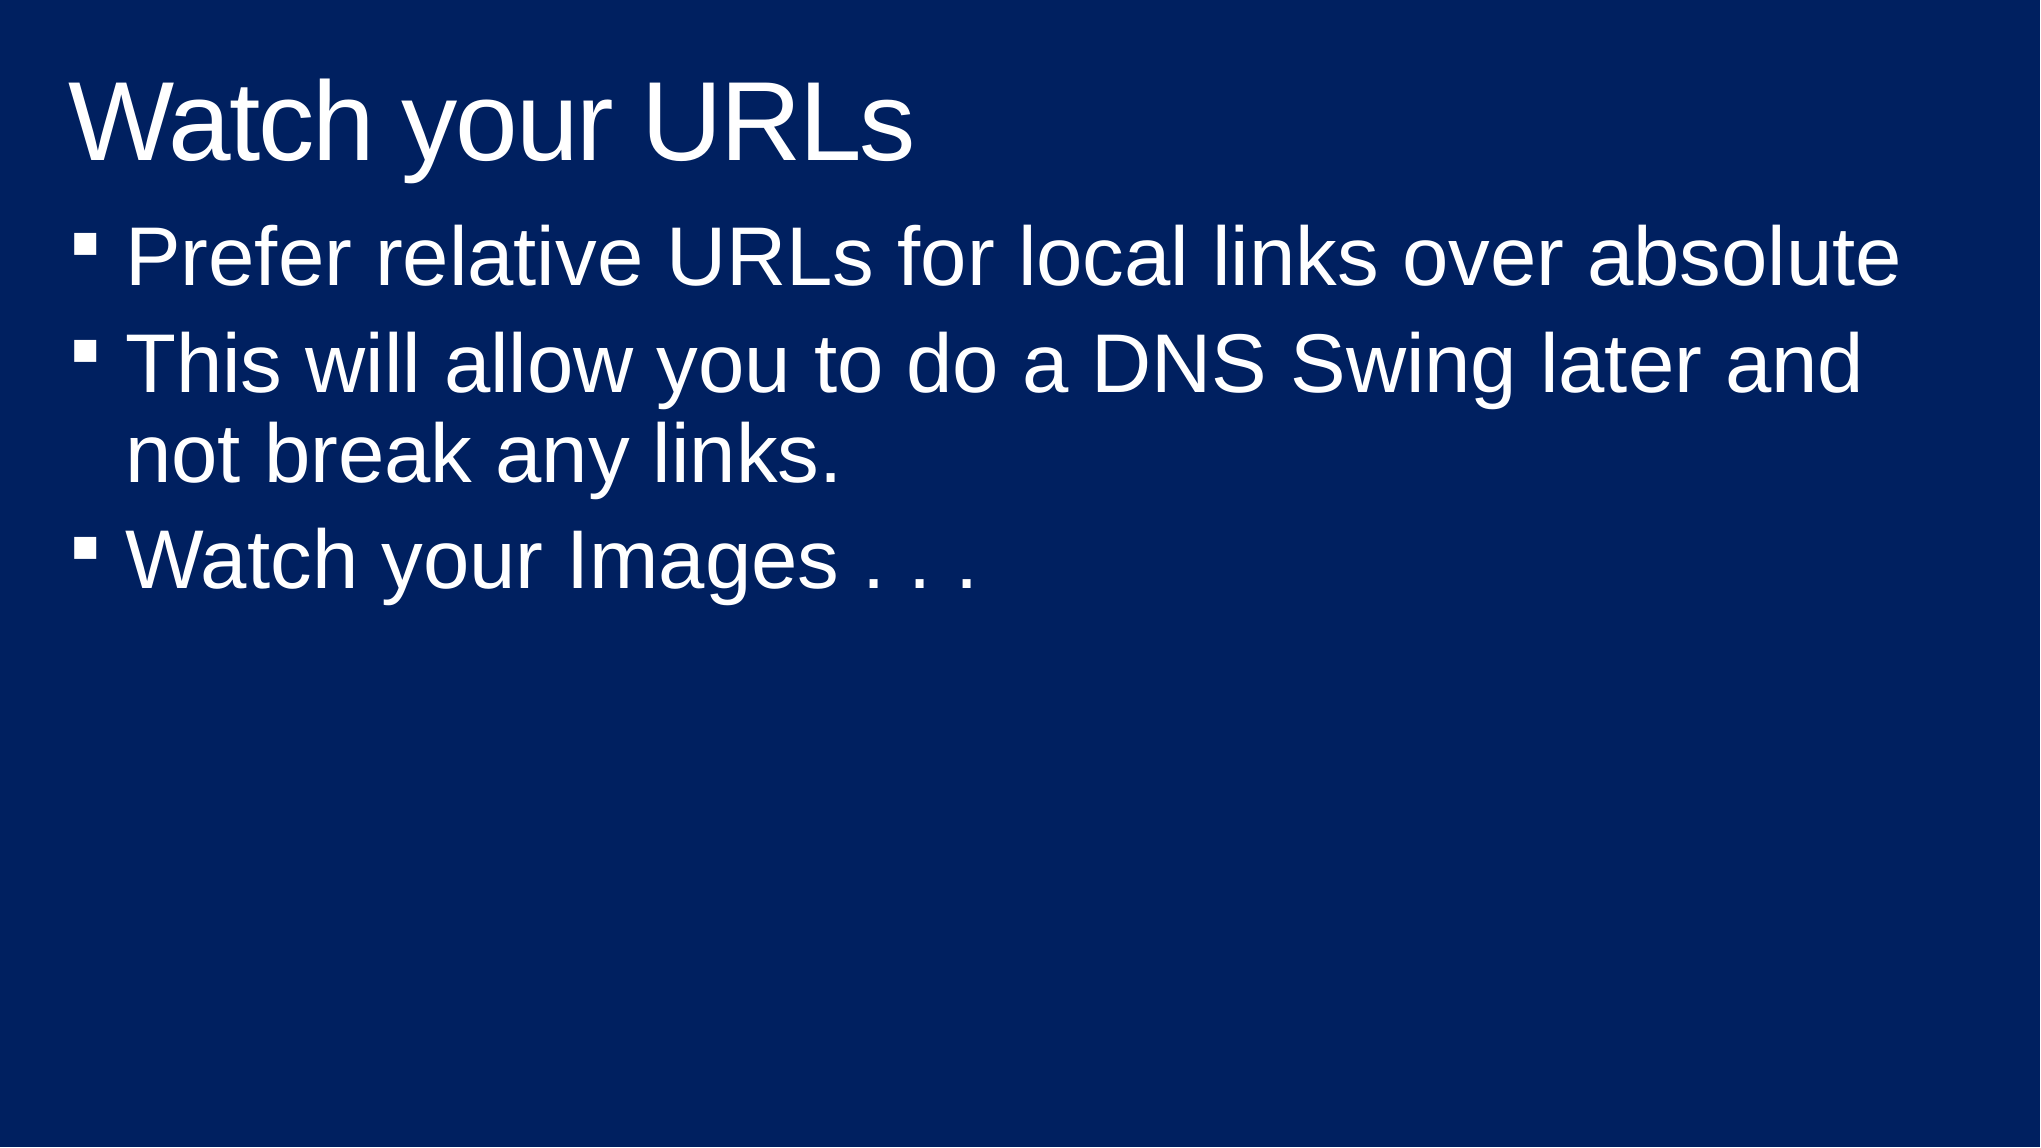

# Watch your URLs
Prefer relative URLs for local links over absolute
This will allow you to do a DNS Swing later and not break any links.
Watch your Images . . .